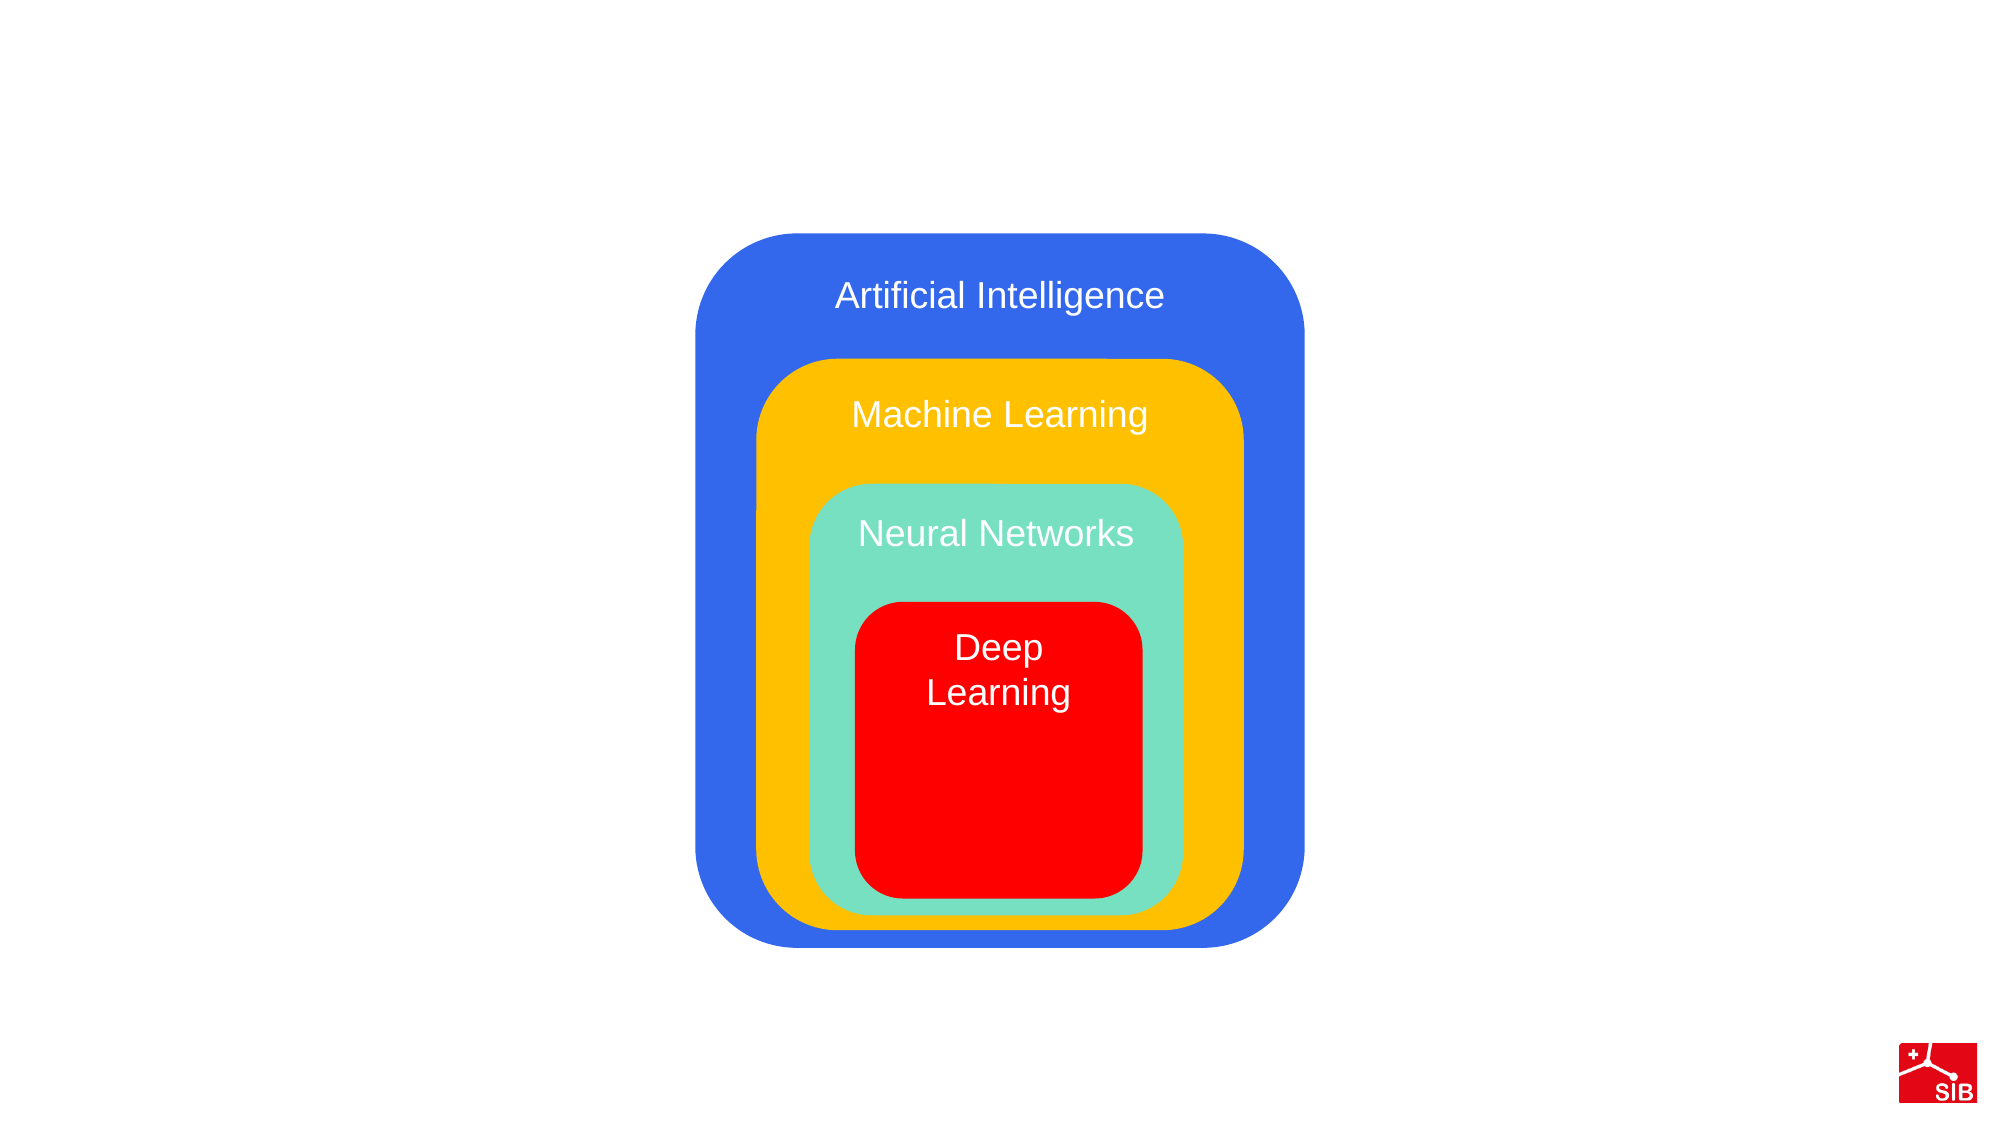

Artificial Intelligence
Machine Learning
Neural Networks
Deep Learning